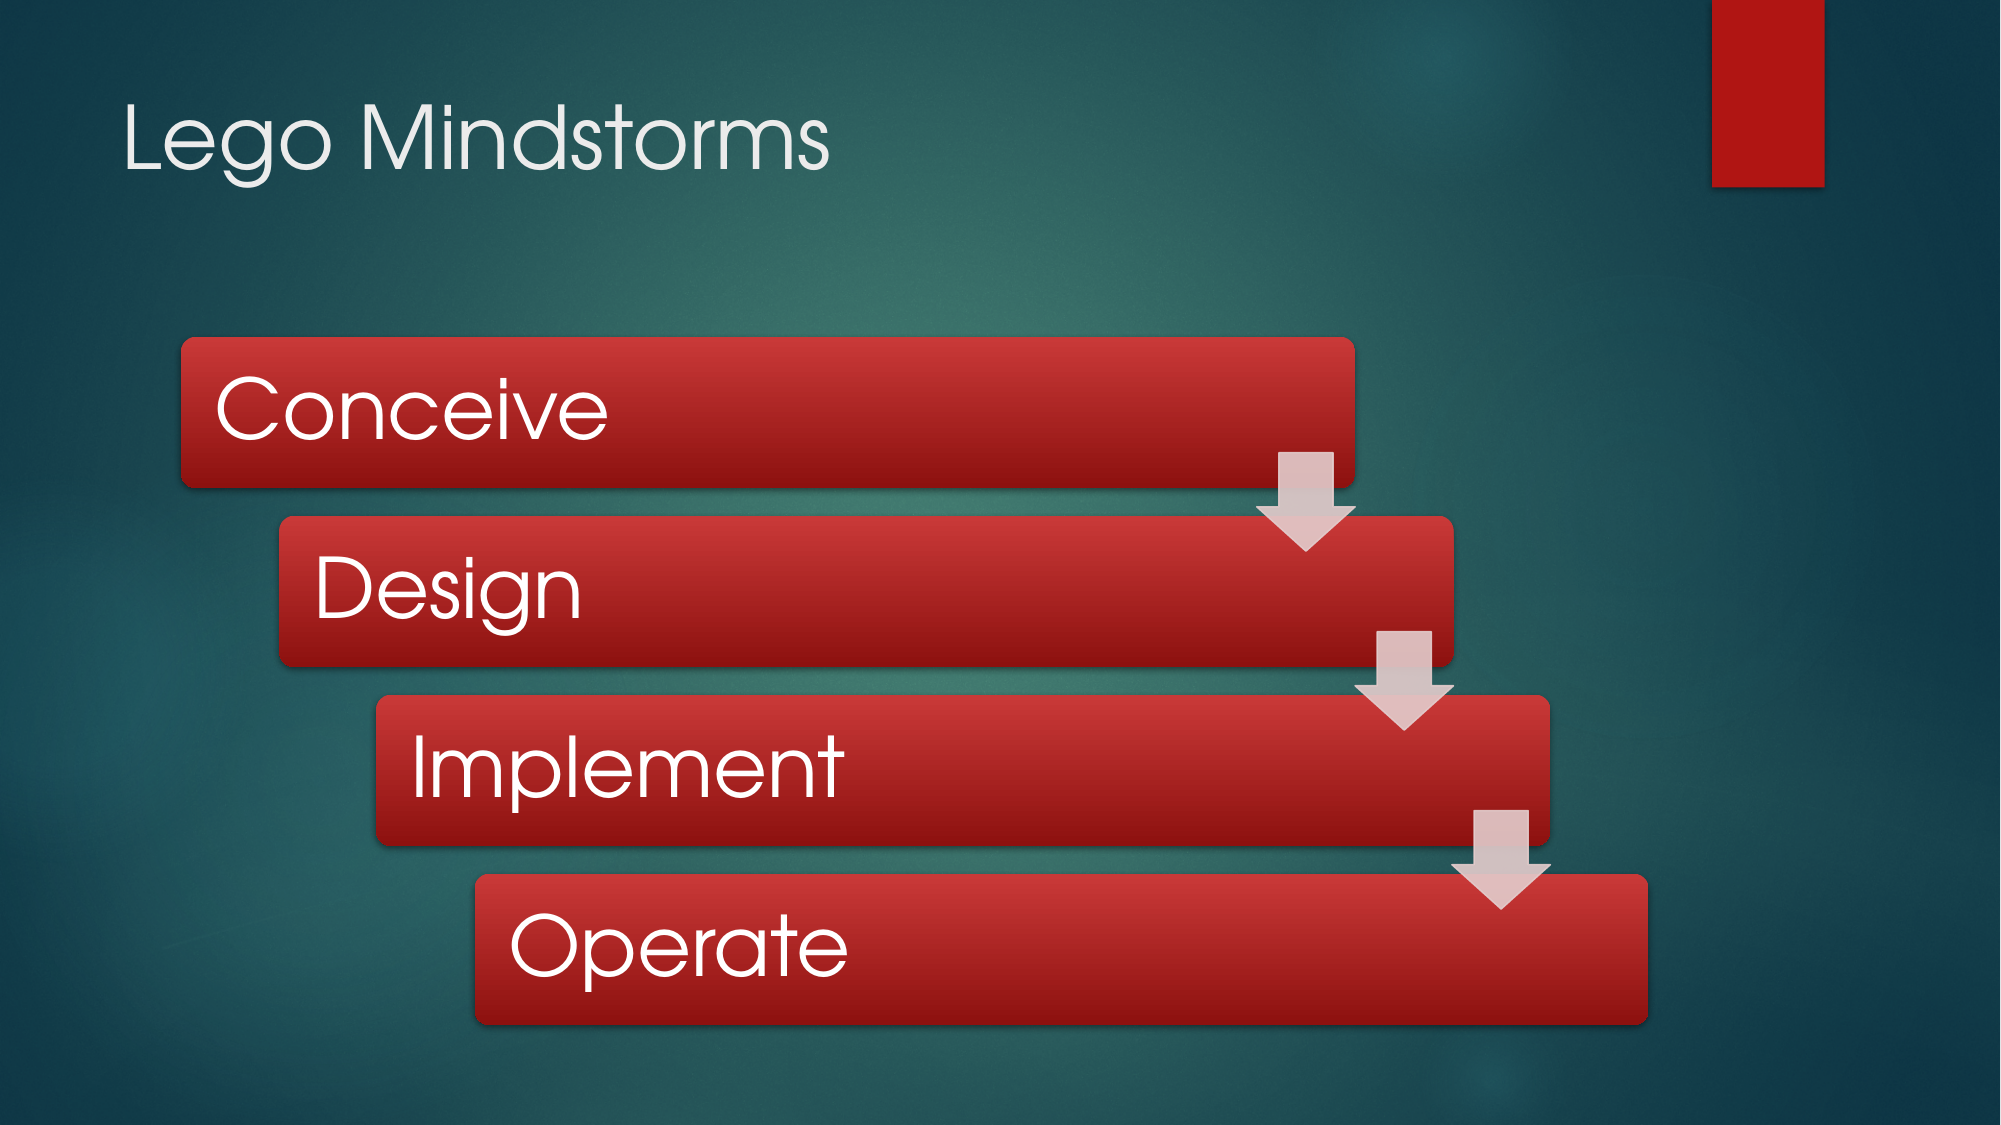

# Lego Mindstorms
Conceive
Design
Implement
Operate